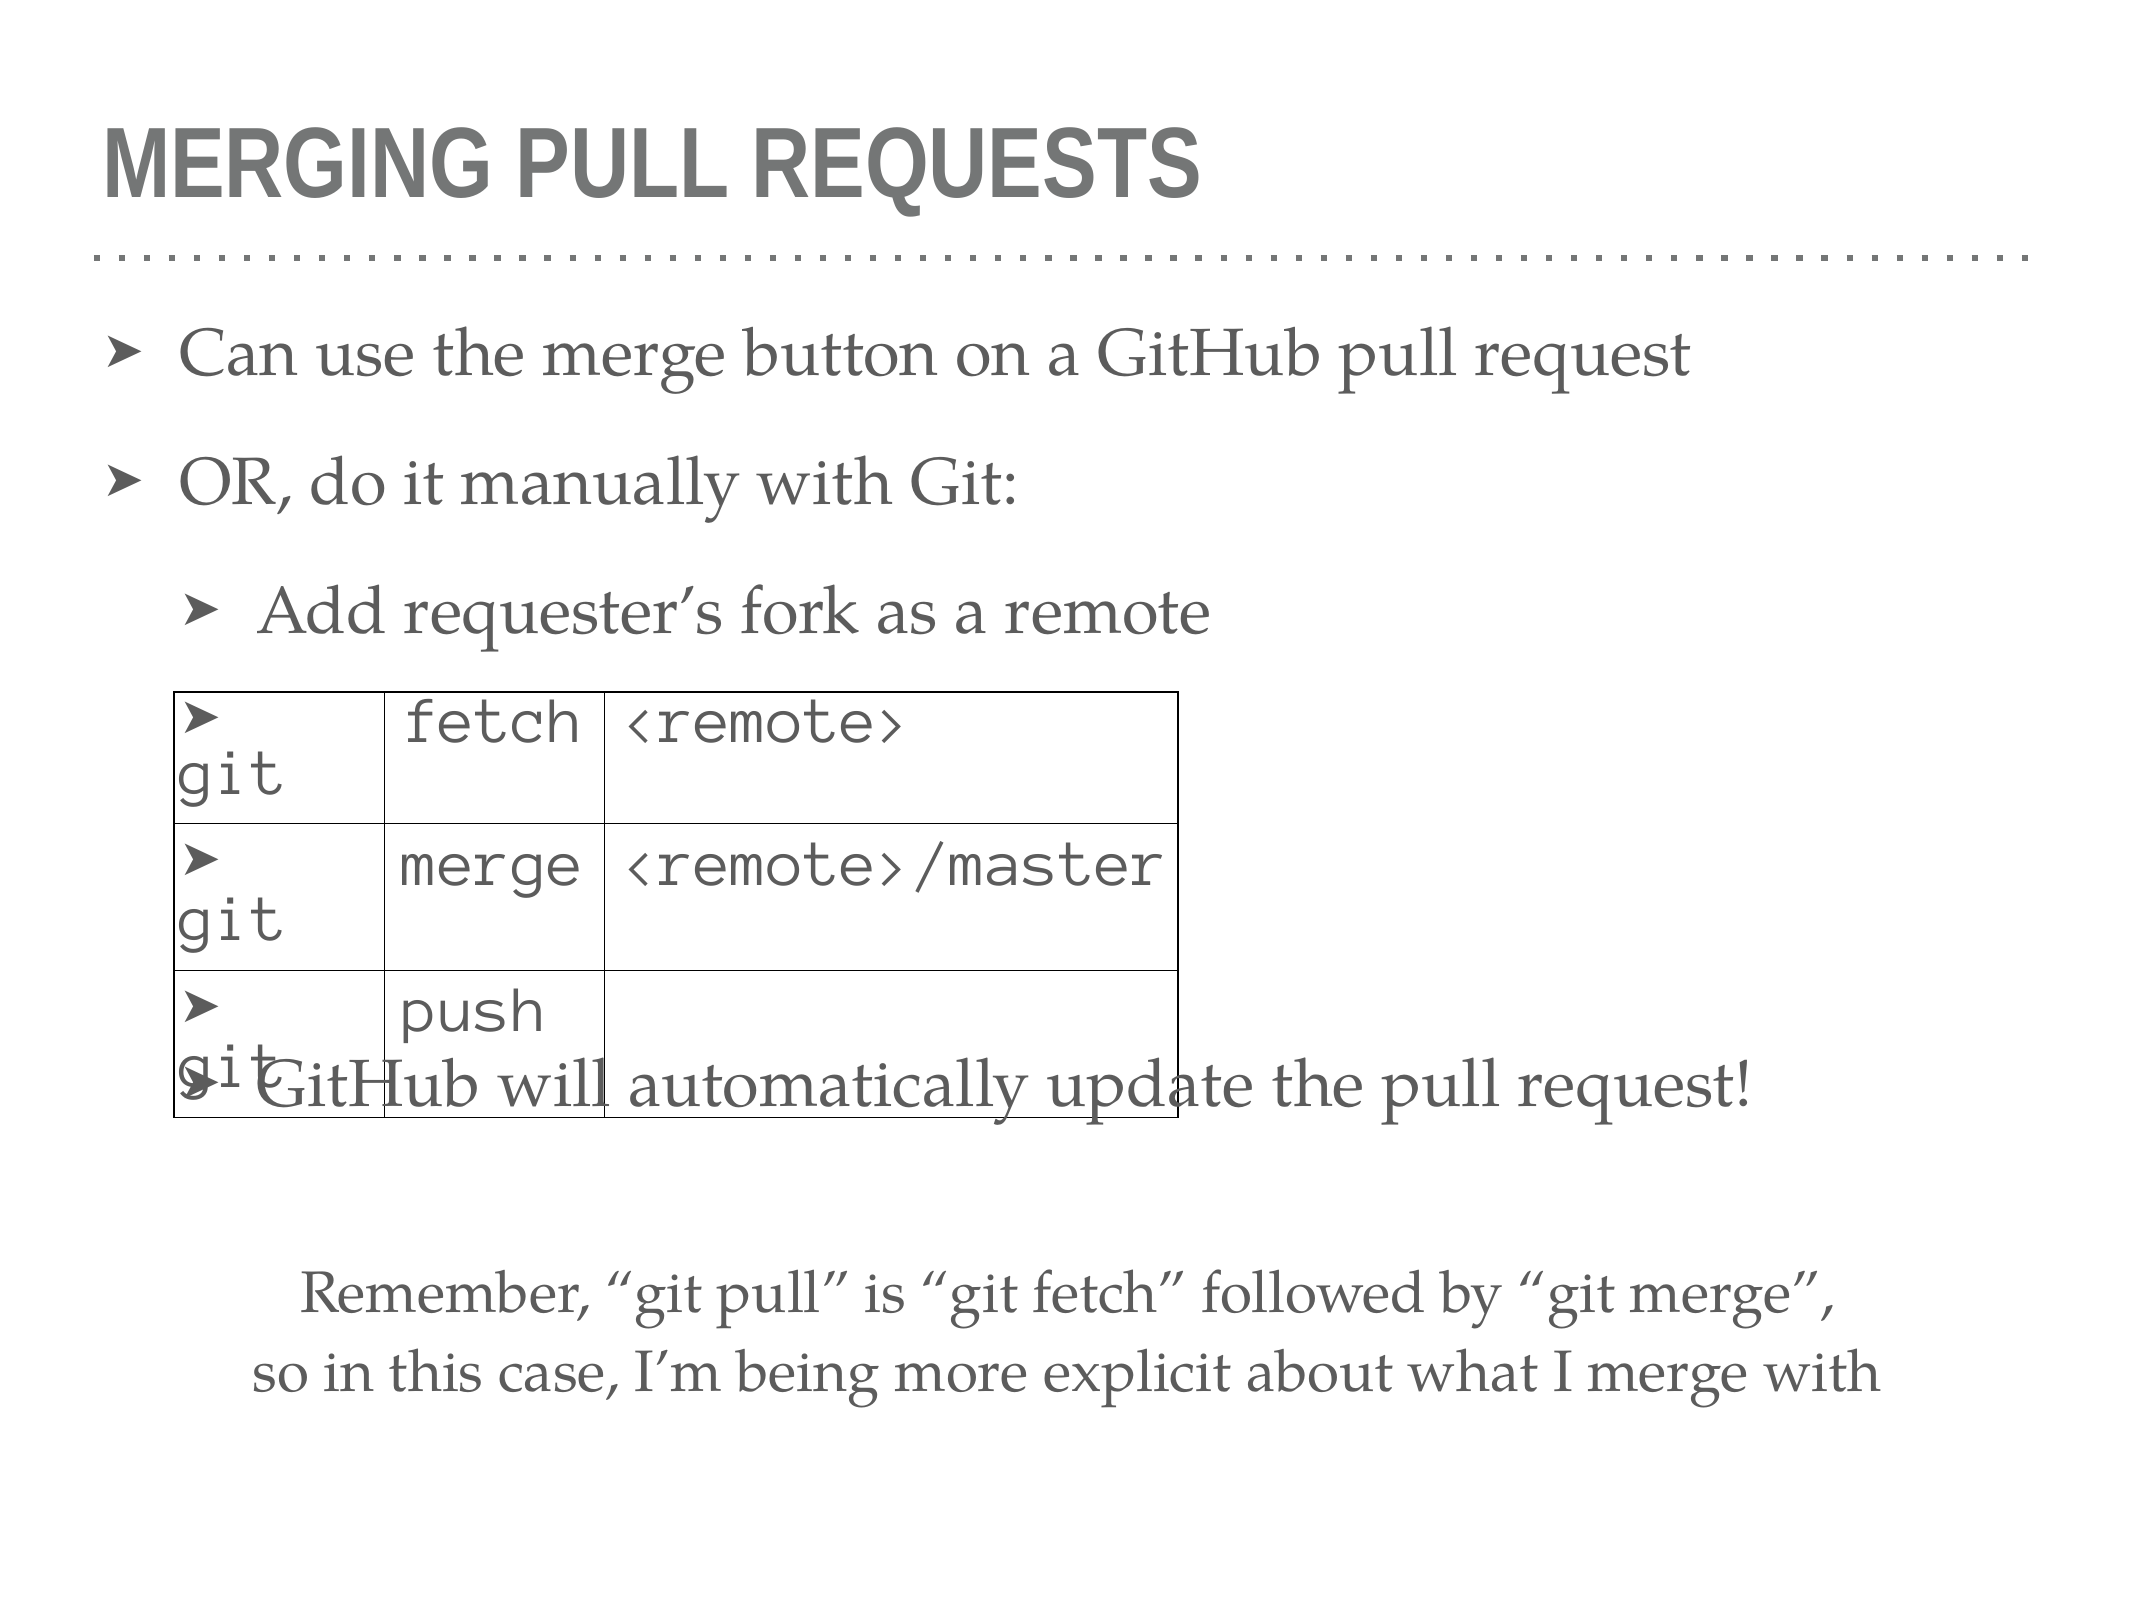

# MERGING PULL REQUESTS
Can use the merge button on a GitHub pull request
OR, do it manually with Git:
➤
➤
Add requester’s fork as a remote
➤
| ➤ git | fetch | <remote> |
| --- | --- | --- |
| ➤ git | merge | <remote>/master |
| ➤ git | push |  |
GitHub will automatically update the pull request!
➤
Remember, “git pull” is “git fetch” followed by “git merge”,
so in this case, I’m being more explicit about what I merge with